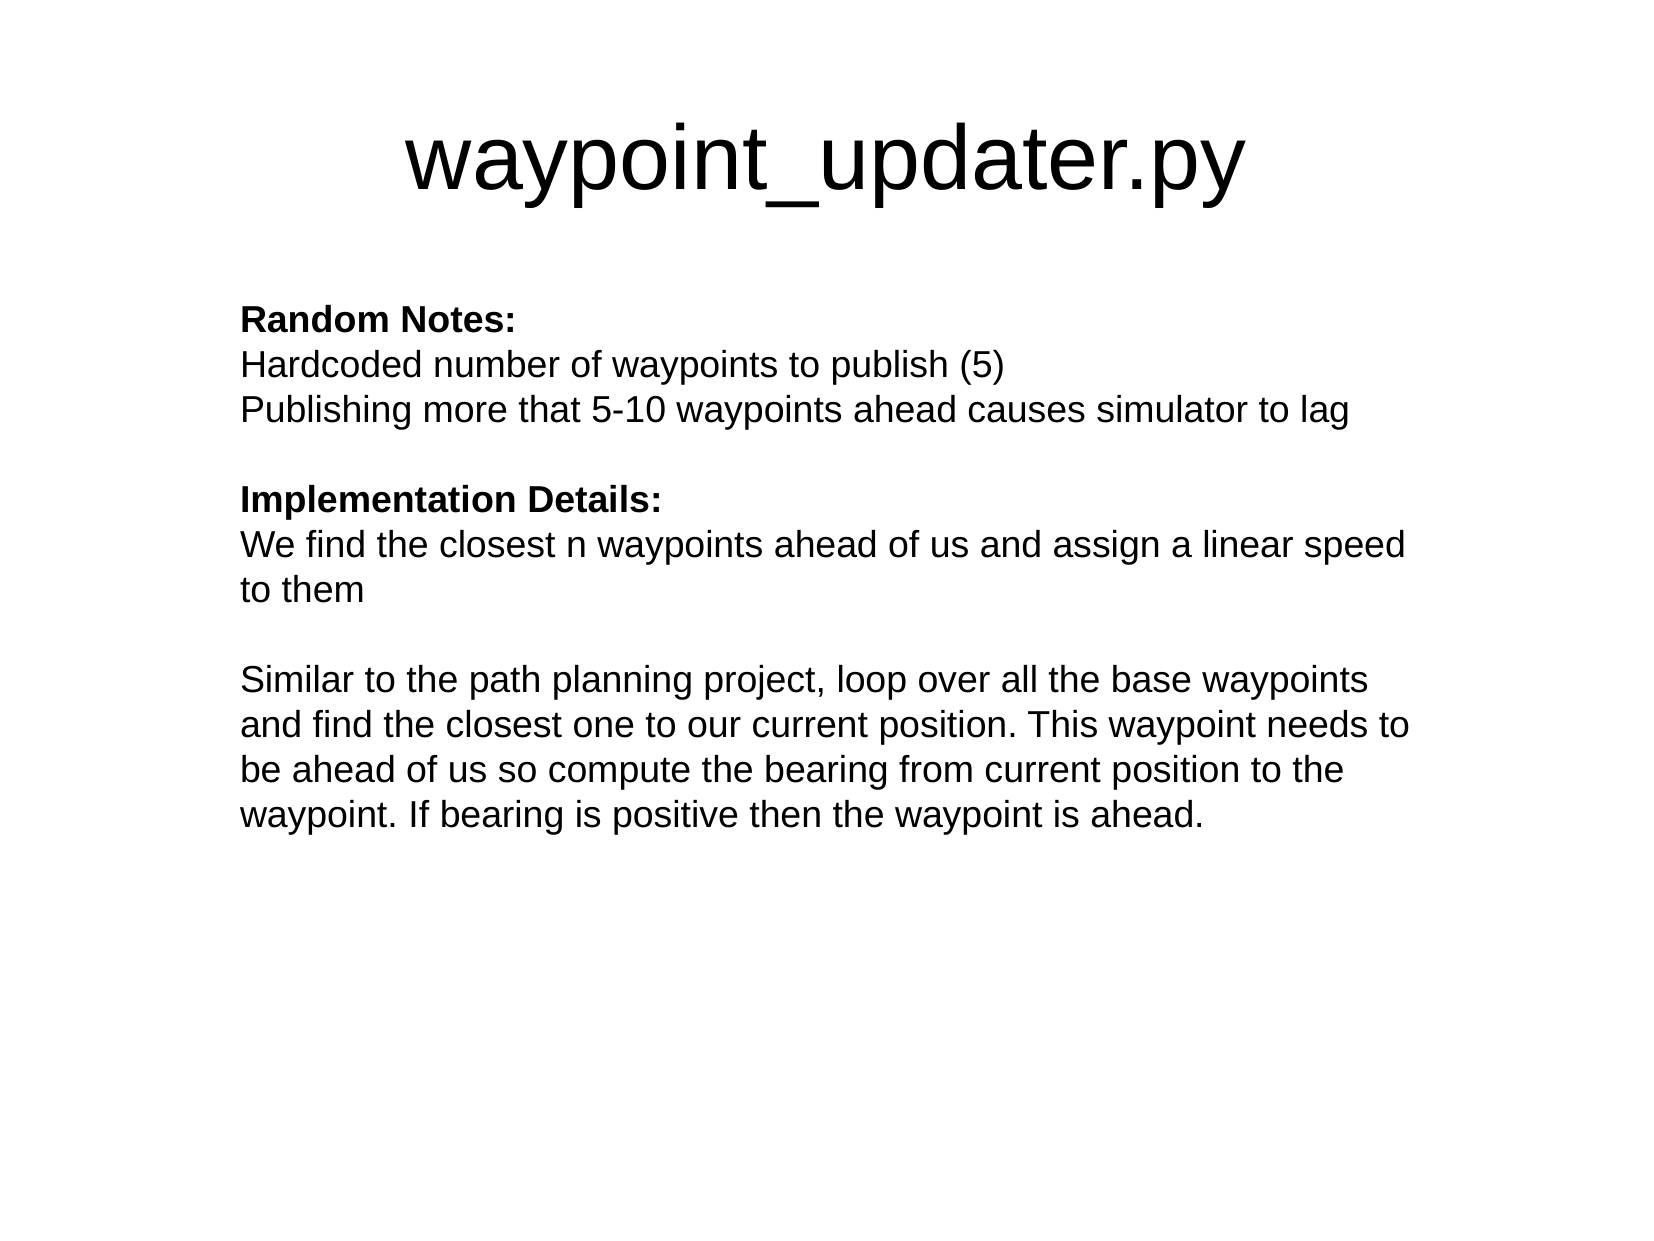

waypoint_updater.py
Random Notes:
Hardcoded number of waypoints to publish (5)
Publishing more that 5-10 waypoints ahead causes simulator to lag

Implementation Details:
We find the closest n waypoints ahead of us and assign a linear speed to them

Similar to the path planning project, loop over all the base waypoints and find the closest one to our current position. This waypoint needs to be ahead of us so compute the bearing from current position to the waypoint. If bearing is positive then the waypoint is ahead.